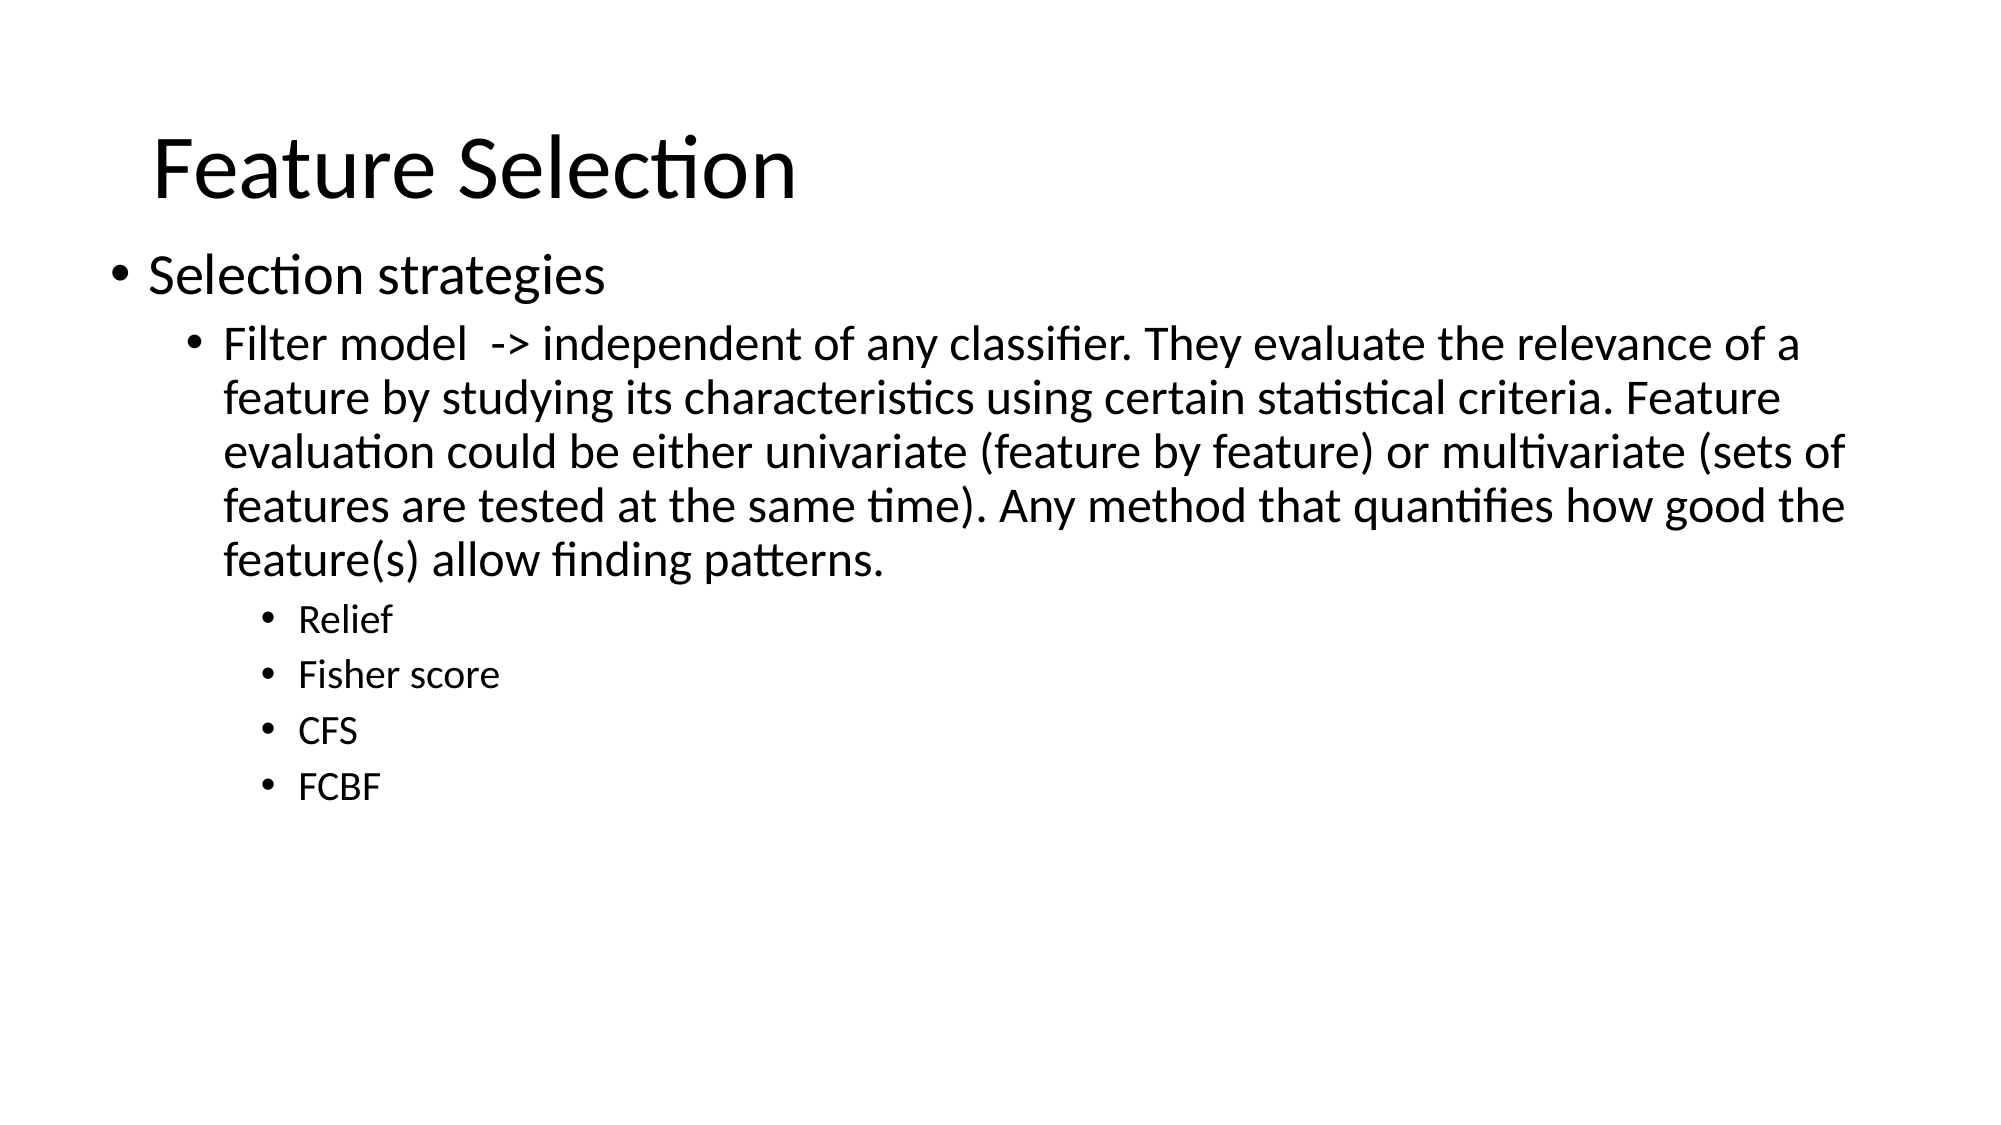

# Feature Selection
Selection strategies
Filter model  -> independent of any classifier. They evaluate the relevance of a feature by studying its characteristics using certain statistical criteria. Feature evaluation could be either univariate (feature by feature) or multivariate (sets of features are tested at the same time). Any method that quantifies how good the feature(s) allow finding patterns.
Relief
Fisher score
CFS
FCBF